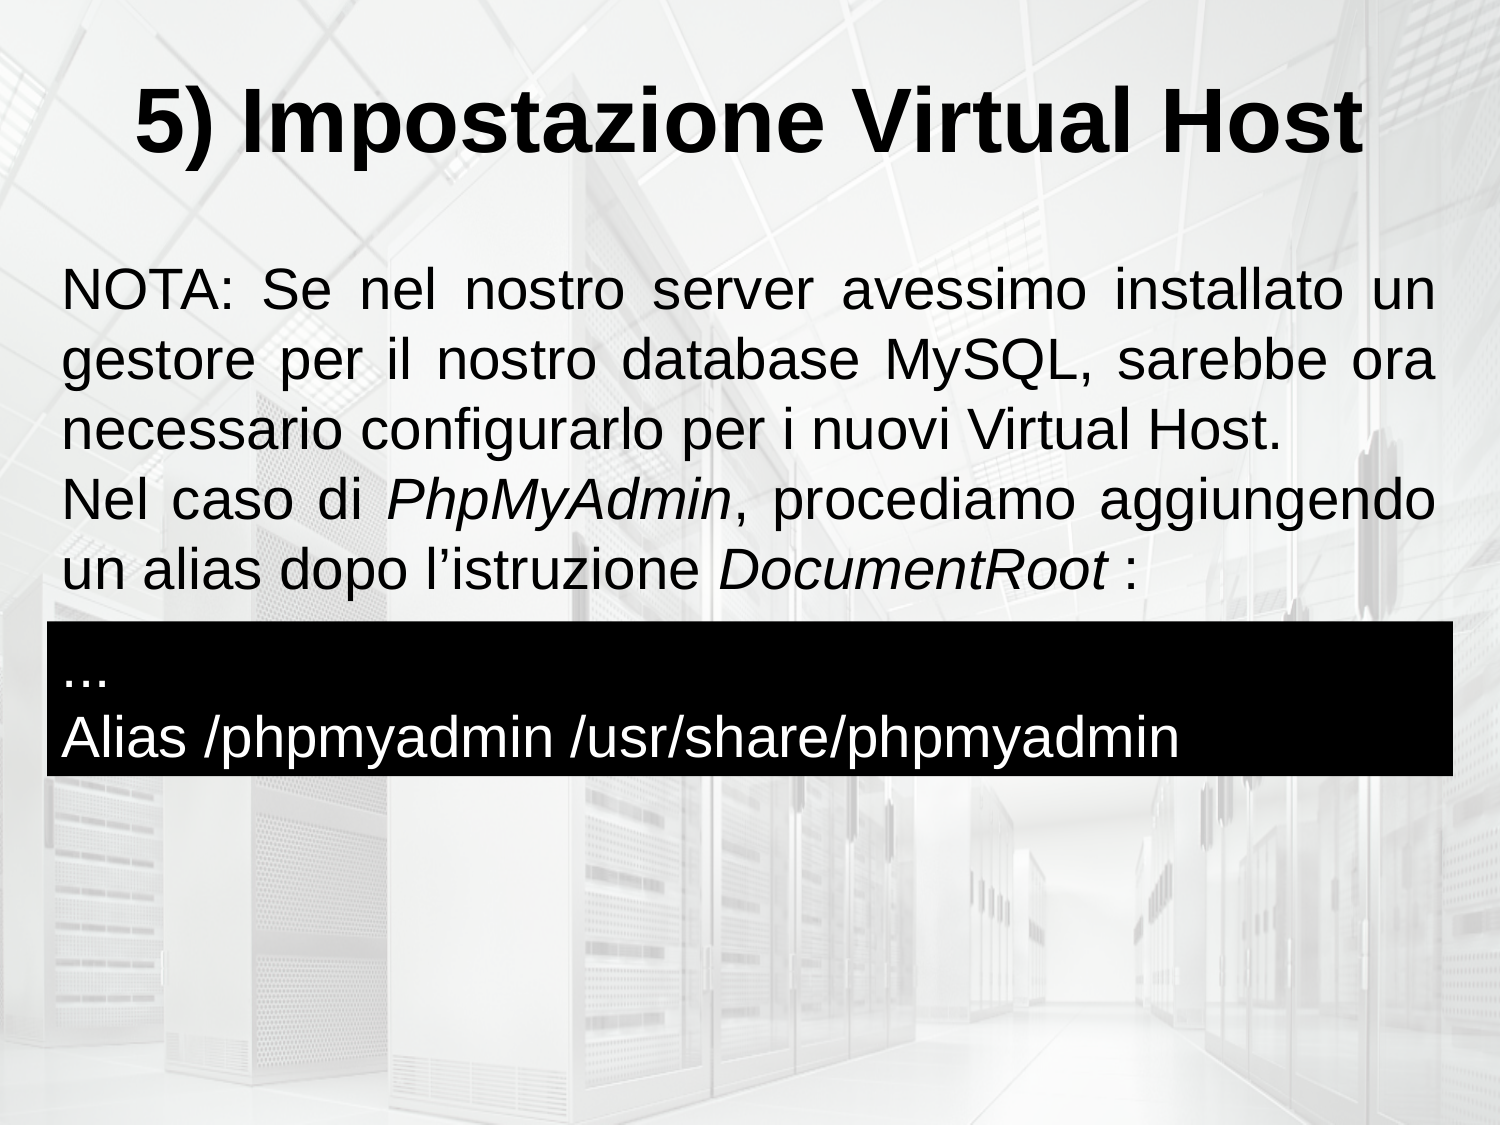

5) Impostazione Virtual Host
NOTA: Se nel nostro server avessimo installato un gestore per il nostro database MySQL, sarebbe ora necessario configurarlo per i nuovi Virtual Host.
Nel caso di PhpMyAdmin, procediamo aggiungendo un alias dopo l’istruzione DocumentRoot :
...
Alias /phpmyadmin /usr/share/phpmyadmin